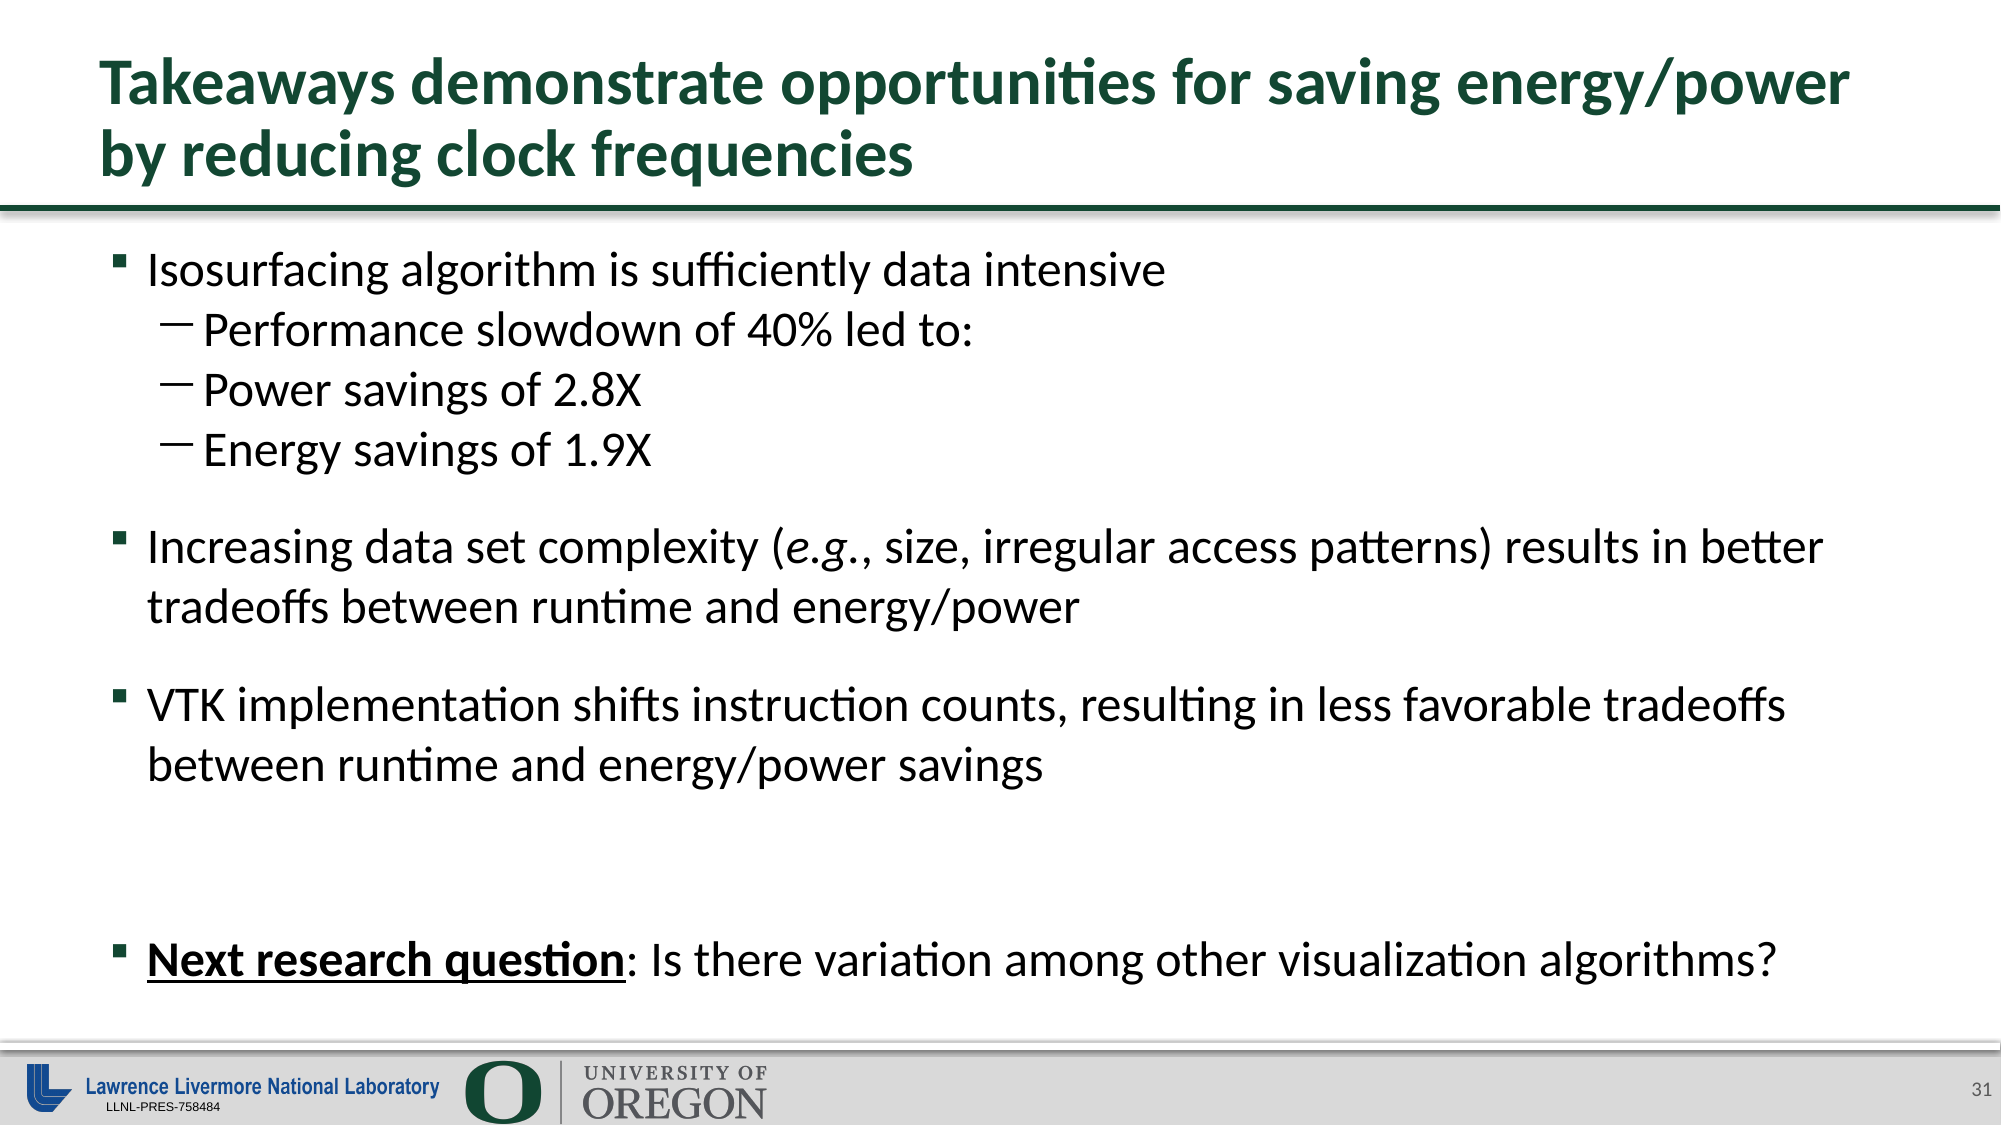

# Takeaways demonstrate opportunities for saving energy/power by reducing clock frequencies
Isosurfacing algorithm is sufficiently data intensive
Performance slowdown of 40% led to:
Power savings of 2.8X
Energy savings of 1.9X
Increasing data set complexity (e.g., size, irregular access patterns) results in better tradeoffs between runtime and energy/power
VTK implementation shifts instruction counts, resulting in less favorable tradeoffs between runtime and energy/power savings

Next research question: Is there variation among other visualization algorithms?